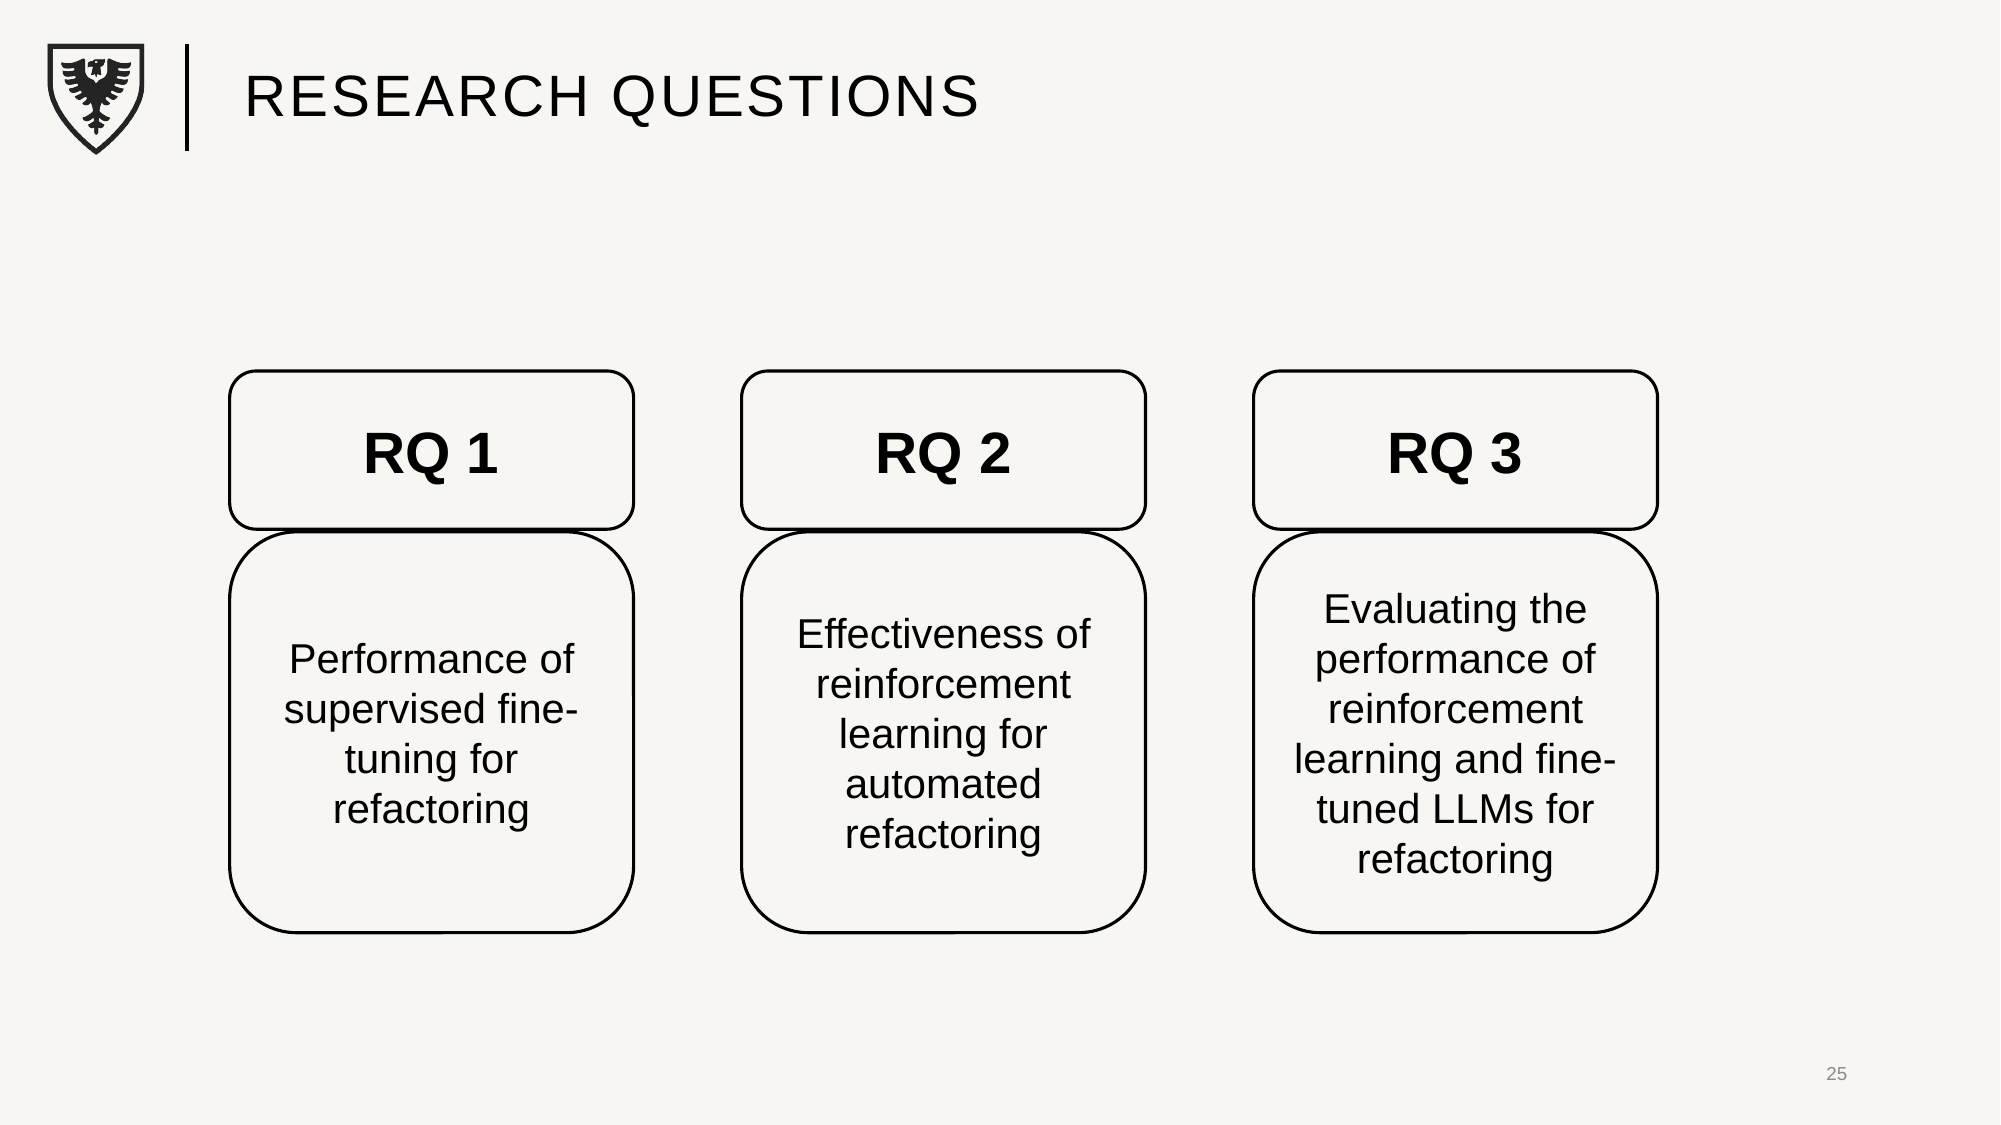

# Research questions
RQ 1
RQ 2
RQ 3
Performance of supervised fine-tuning for refactoring
Effectiveness of reinforcement learning for automated refactoring
Evaluating the performance of reinforcement learning and fine-tuned LLMs for refactoring
25